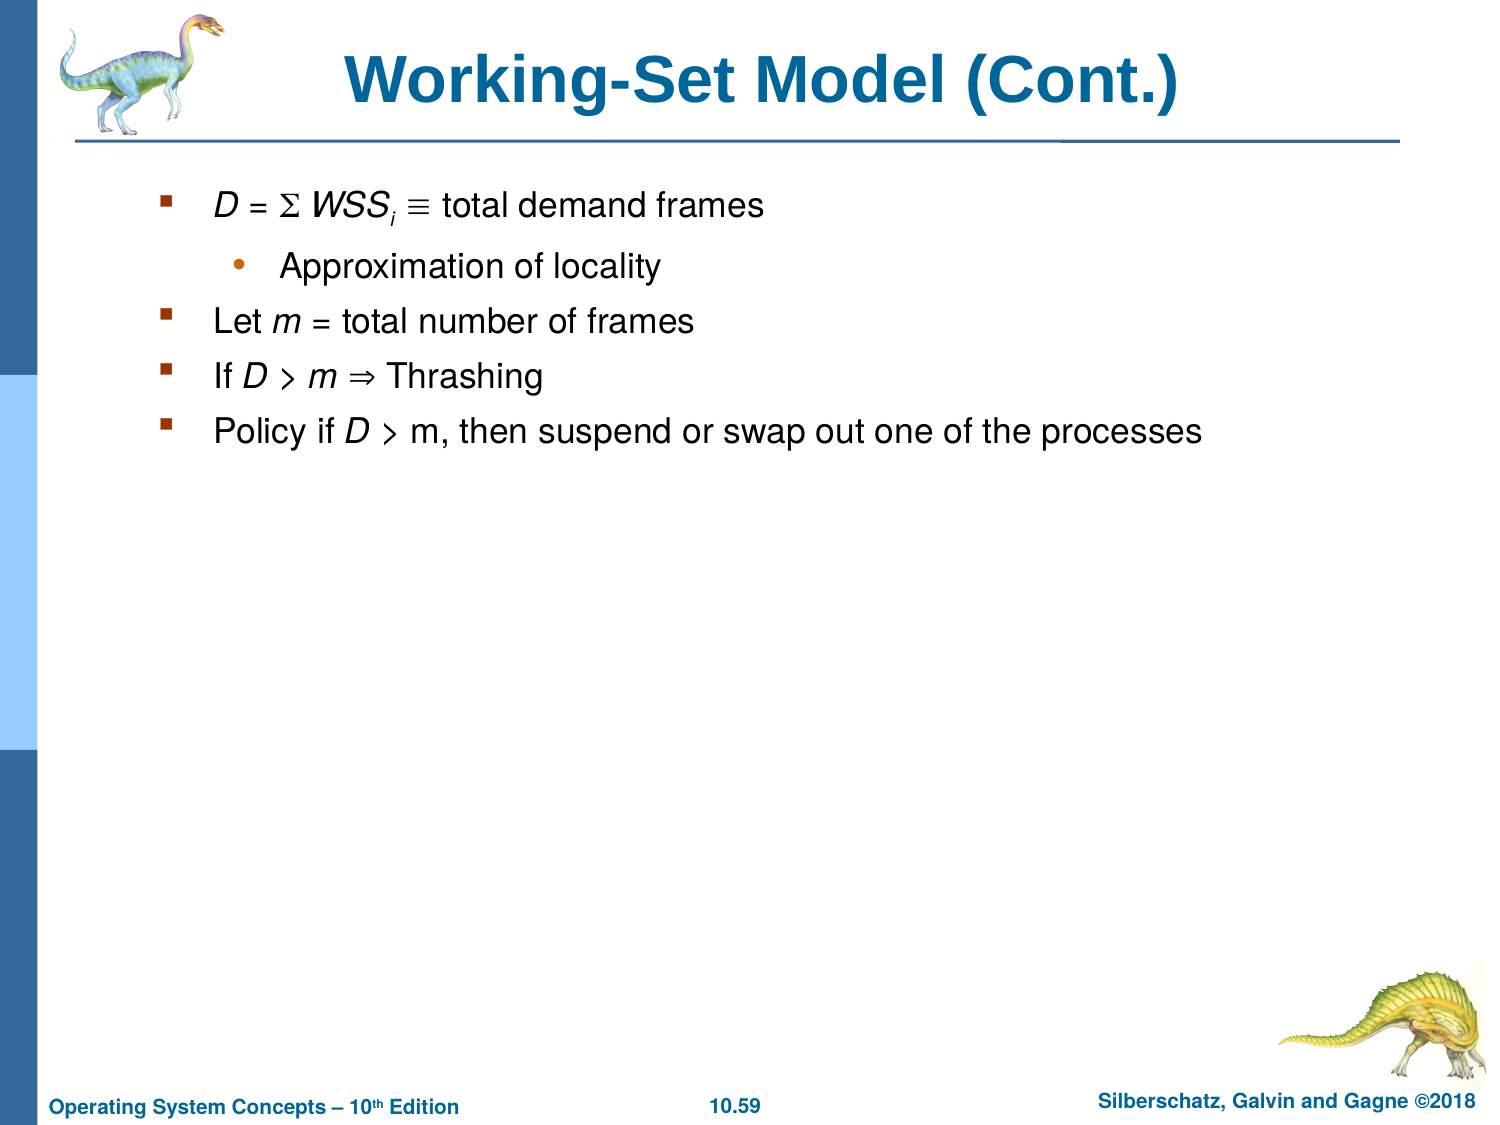

# Working-Set Model (Cont.)
D = Σ WSSi ≡ total demand frames
Approximation of locality
Let m = total number of frames
If D > m ⇒ Thrashing
Policy if D > m, then suspend or swap out one of the processes